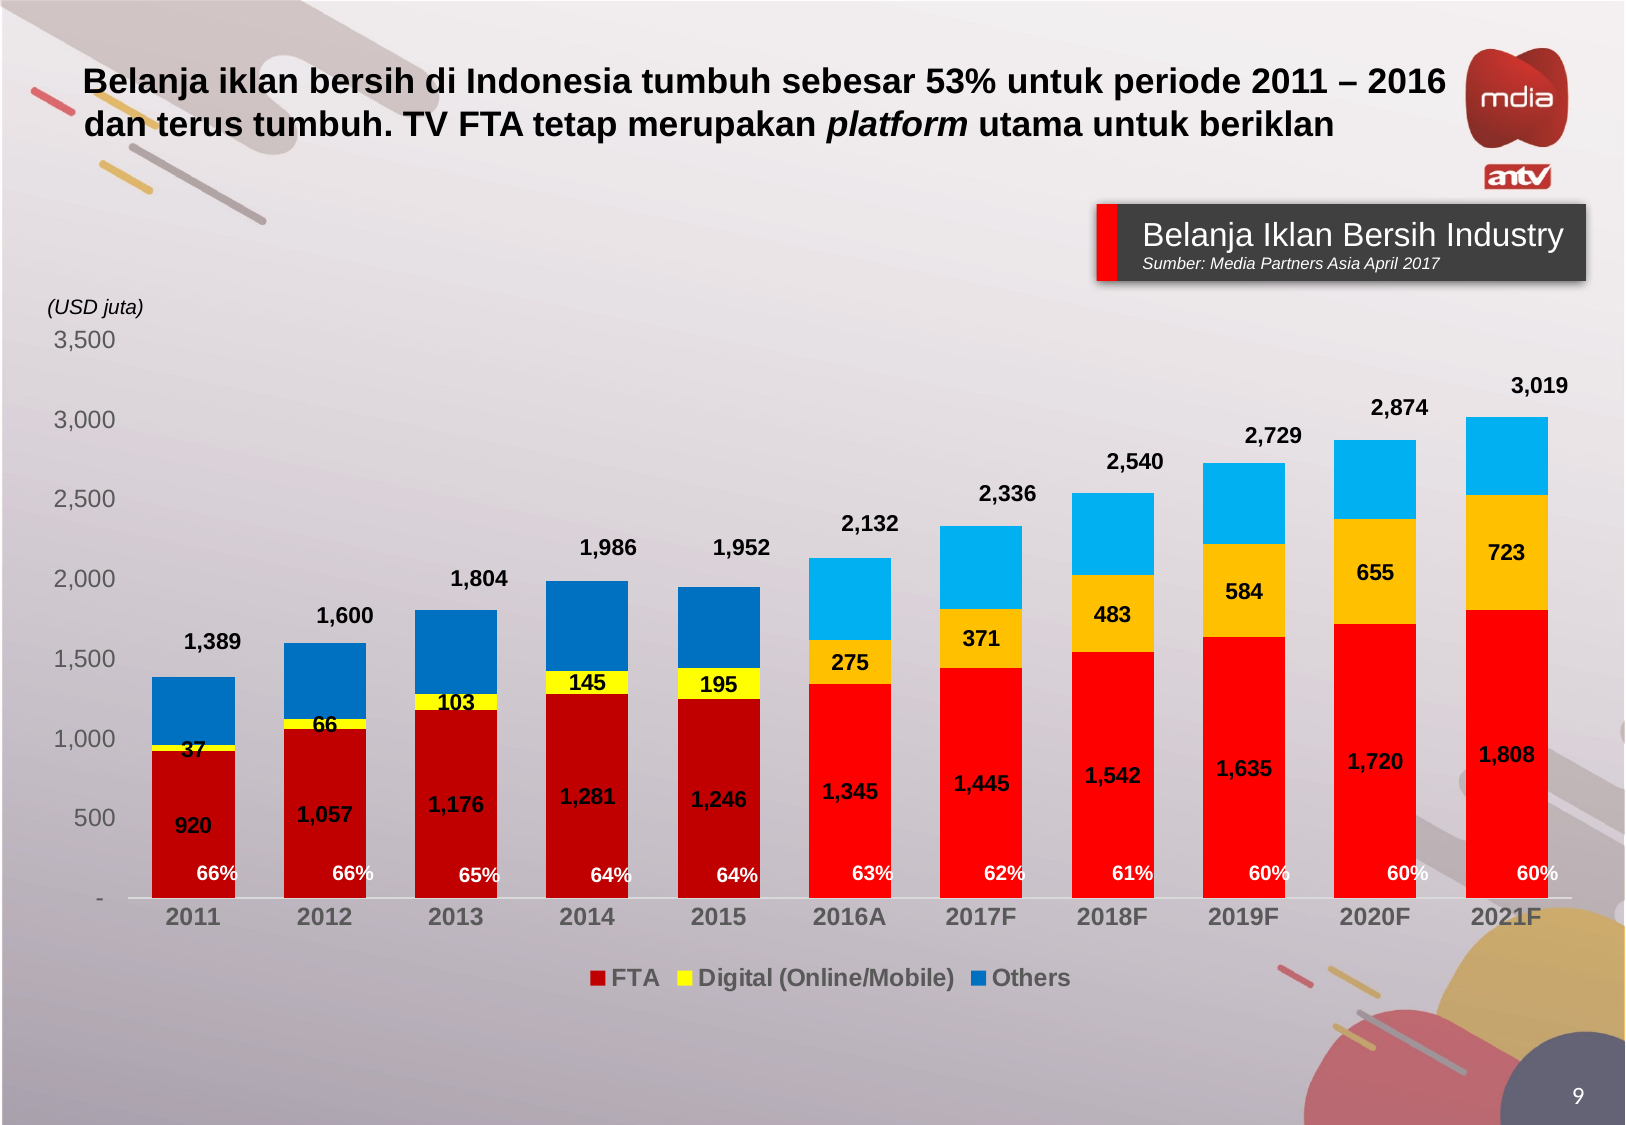

Belanja iklan bersih di Indonesia tumbuh sebesar 53% untuk periode 2011 – 2016 dan terus tumbuh. TV FTA tetap merupakan platform utama untuk beriklan

Belanja Iklan Bersih Industry
Sumber: Media Partners Asia April 2017
(USD juta)

### Chart

| Category | FTA | Digital (Online/Mobile) | Others |
|---|---|---|---|
| 2011 | 920.0166222222222 | 36.79306536840278 | 431.881124902882 |
| 2012 | 1057.49037037037 | 65.81943715277768 | 477.0265783286705 |
| 2013 | 1176.296296296296 | 103.246175925926 | 524.7116984899596 |
| 2014 | 1280.592592592593 | 145.3148148148148 | 559.7582635828344 |
| 2015 | 1245.851851851852 | 195.0 | 510.7448306451213 |
| 2016A | 1345.0 | 275.0097014925373 | 511.8555074058468 |
| 2017F | 1445.12030075188 | 370.85 | 519.576274662151 |
| 2018F | 1542.105263157895 | 482.6633027052237 | 515.5920774546304 |
| 2019F | 1635.338345864662 | 584.445757369403 | 509.473958793084 |
| 2020F | 1720.0 | 654.9100519476685 | 499.3522011549785 |
| 2021F | 1807.518796992481 | 723.0048298395242 | 487.995816486872 |
3,019
2,874
2,729
2,540
2,336
2,132
1,986
1,952
1,804
1,600
1,389
66%
66%
63%
62%
61%
60%
60%
60%
64%
64%
65%
9